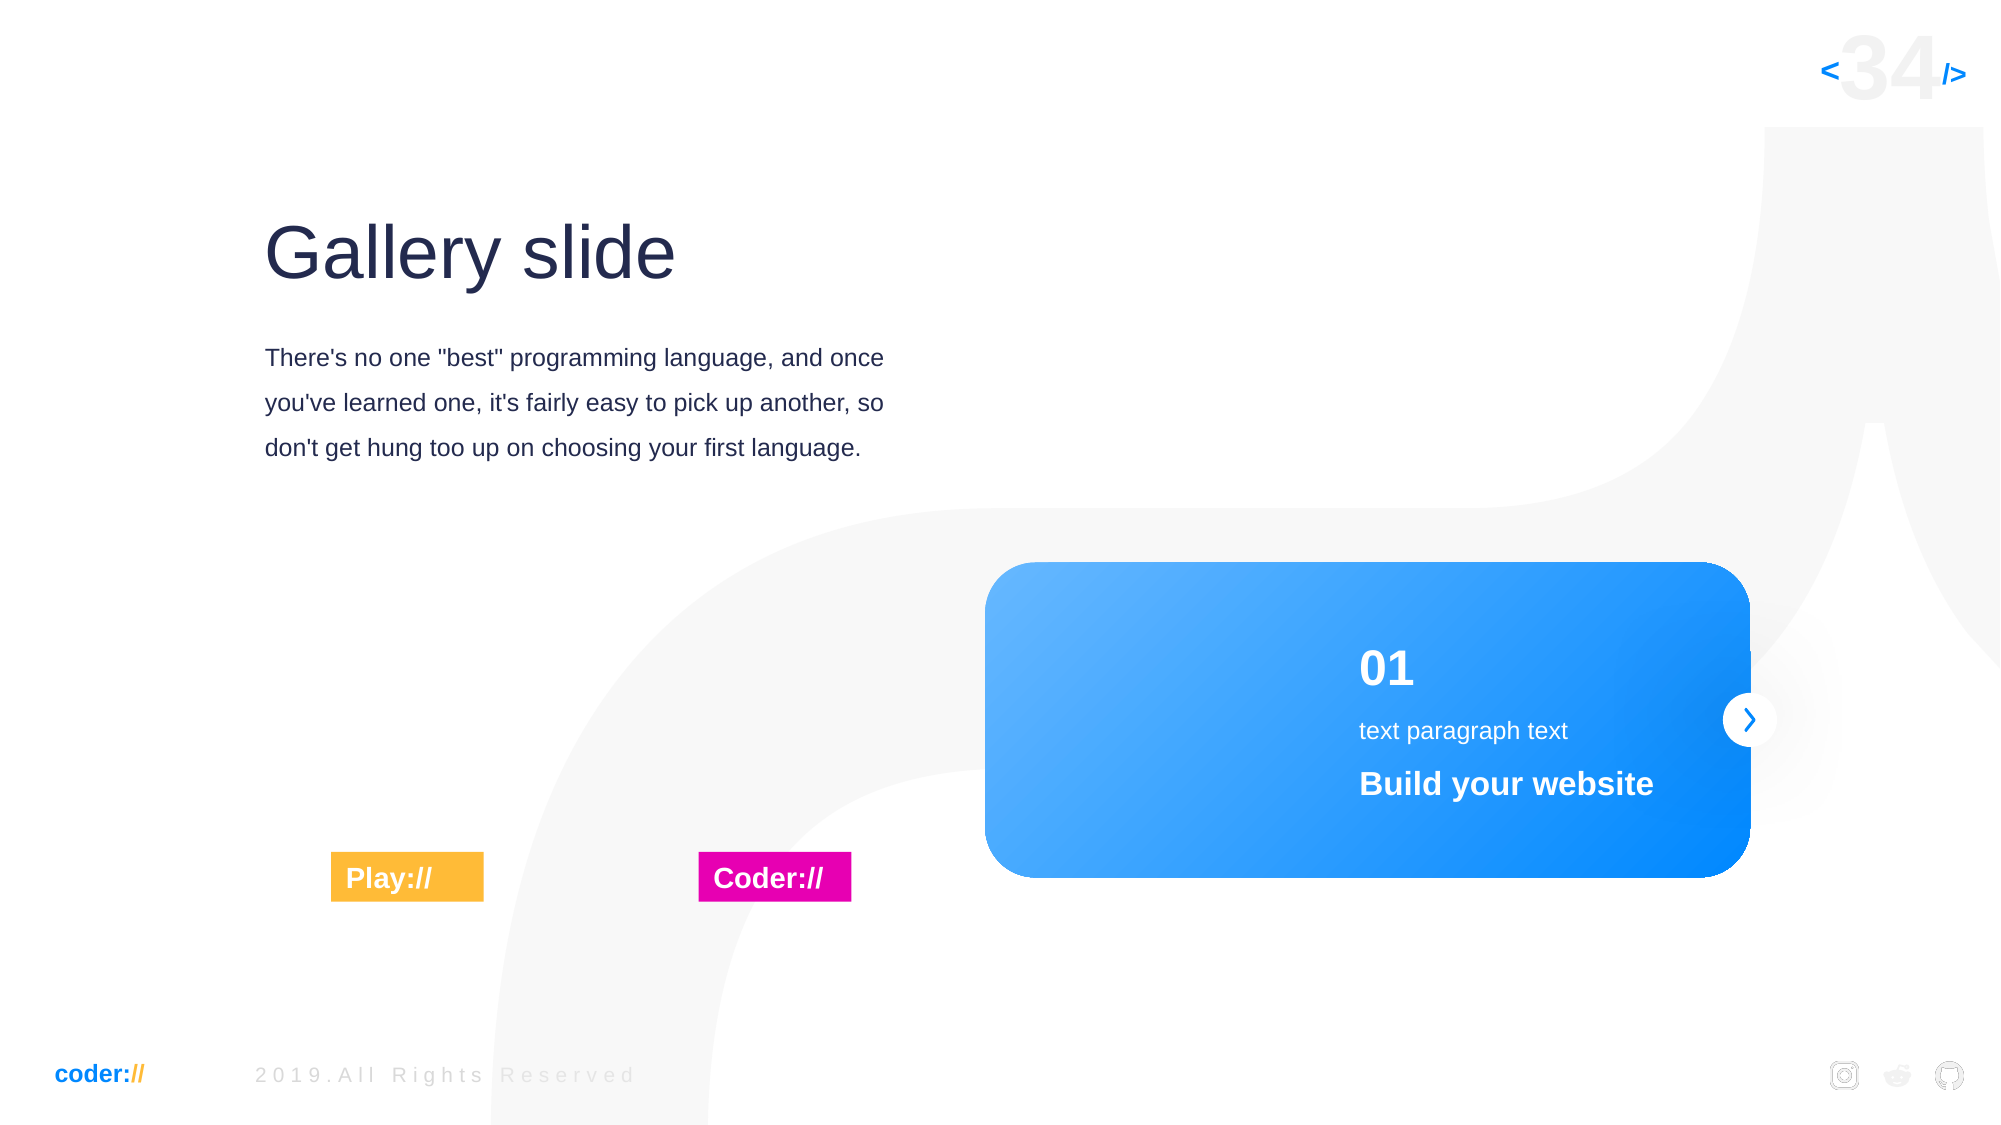

Gallery slide
There's no one "best" programming language, and once you've learned one, it's fairly easy to pick up another, so don't get hung too up on choosing your first language.

01

text paragraph text
Build your website
Play://
Coder://